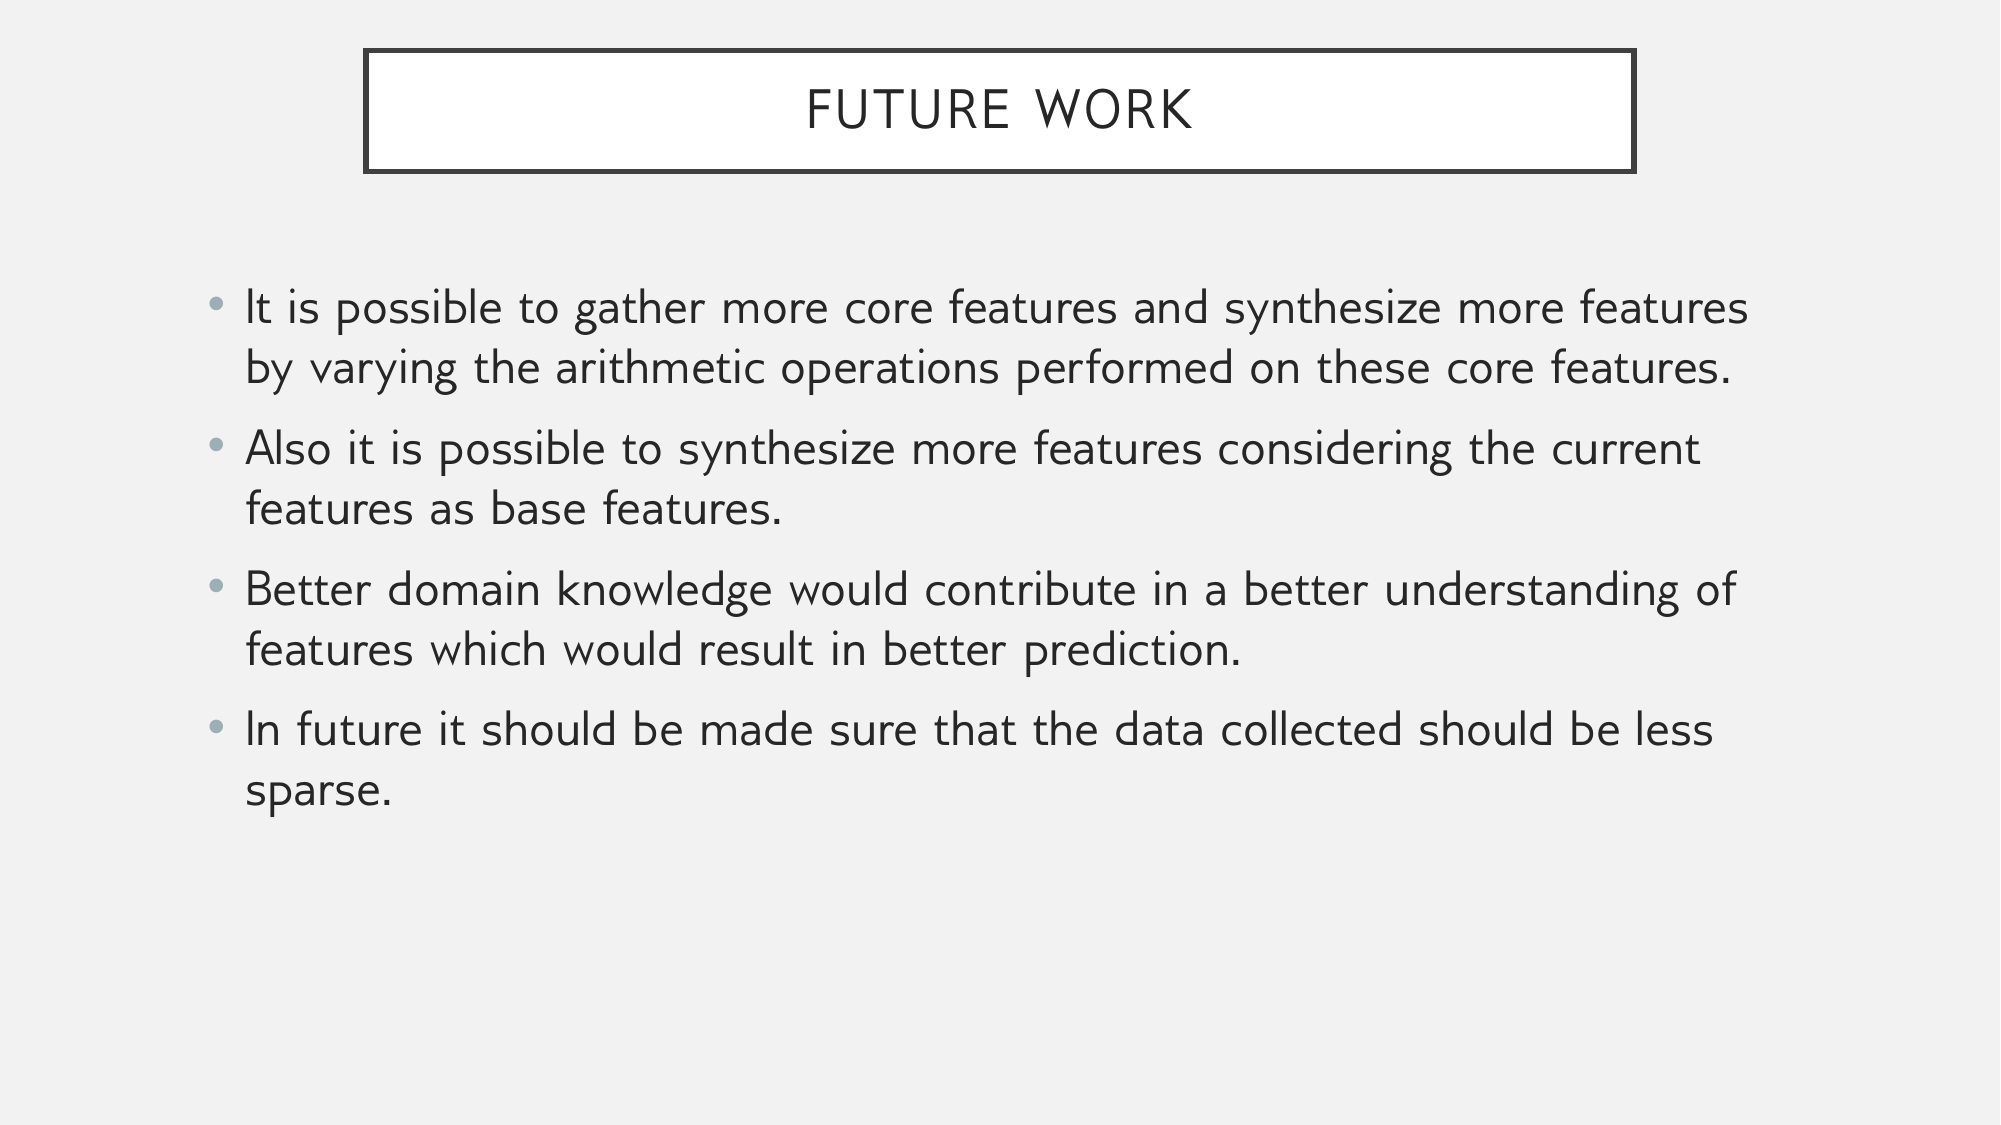

# Future work
It is possible to gather more core features and synthesize more features by varying the arithmetic operations performed on these core features.
Also it is possible to synthesize more features considering the current features as base features.
Better domain knowledge would contribute in a better understanding of features which would result in better prediction.
In future it should be made sure that the data collected should be less sparse.